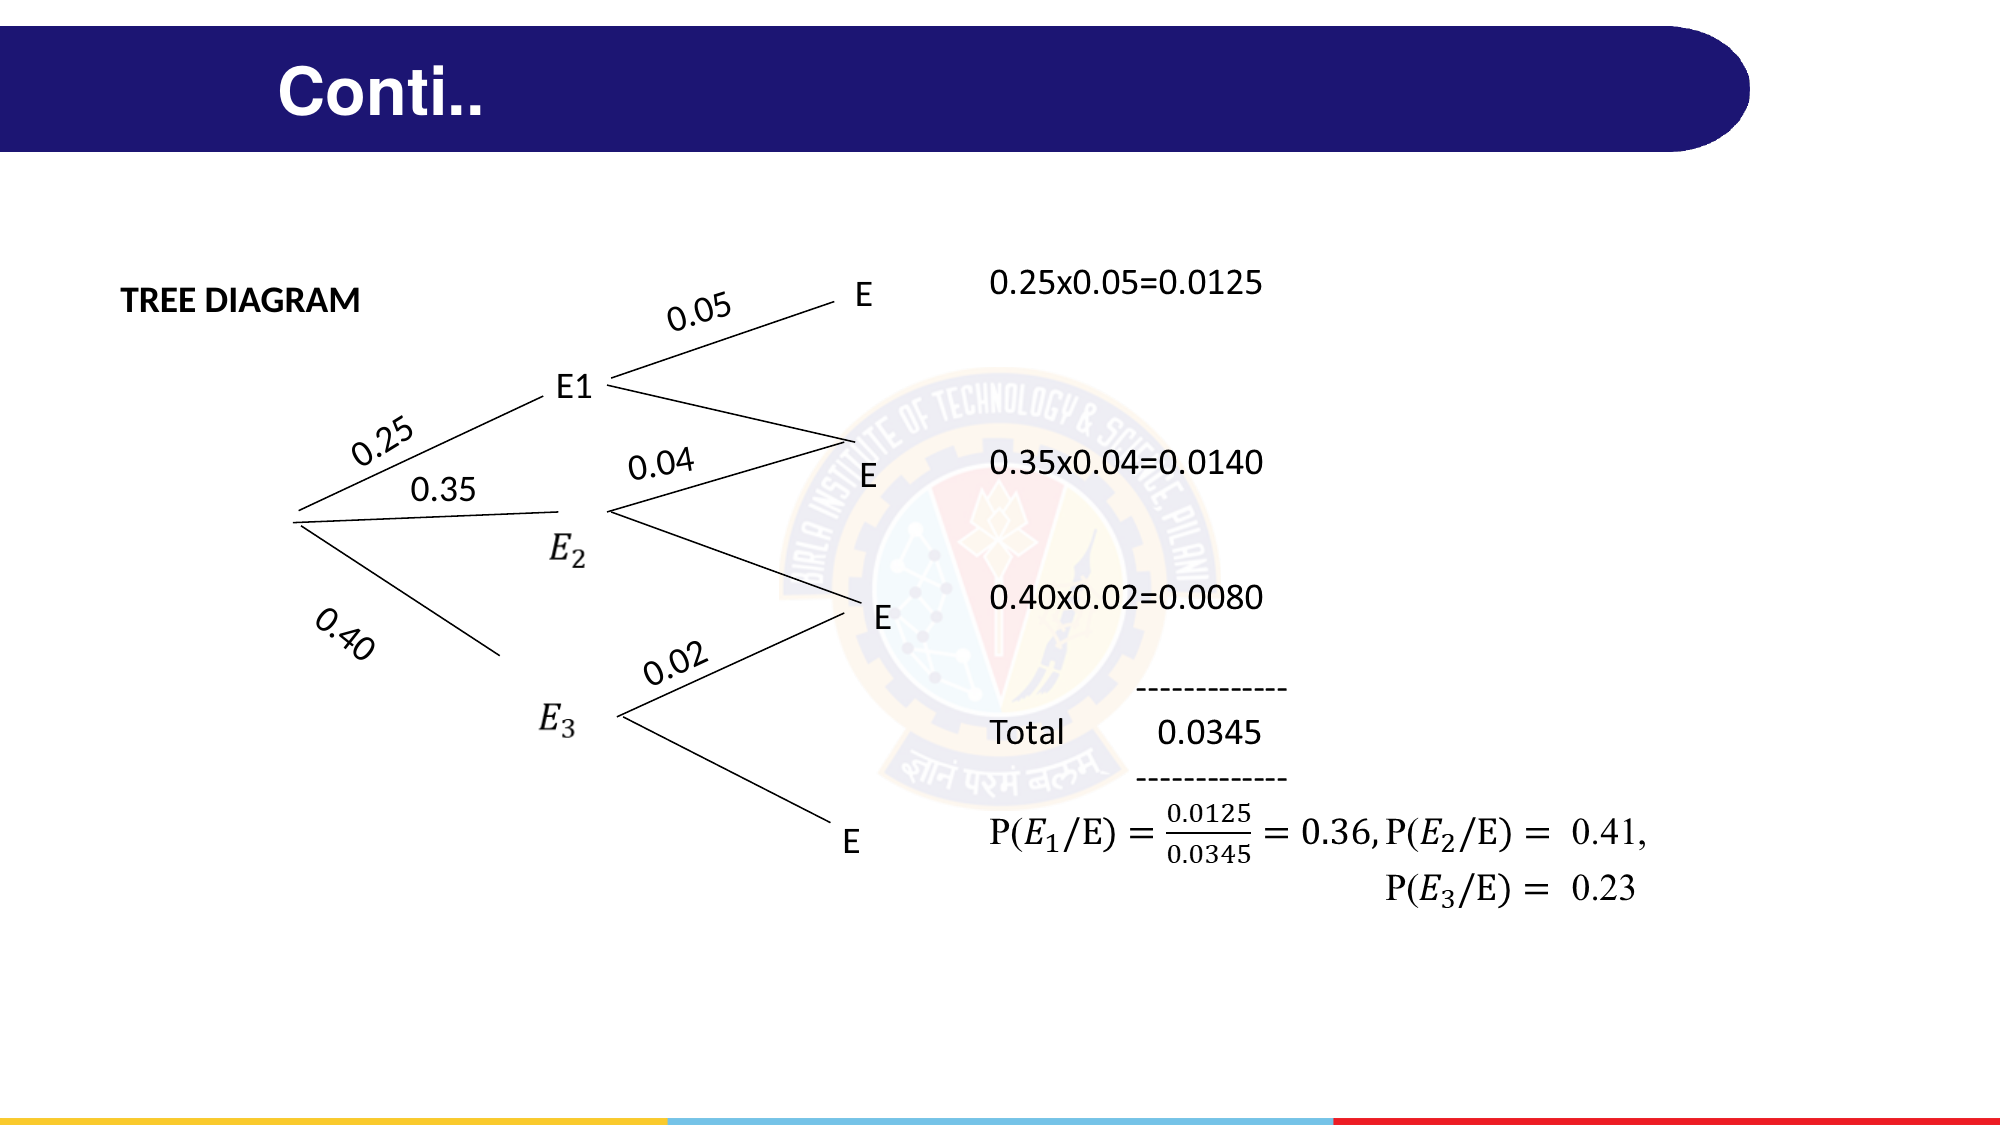

# Conti..

E
TREE DIAGRAM
0.05
E1
0.25
0.04
E
0.35

E
0.40
0.02

E